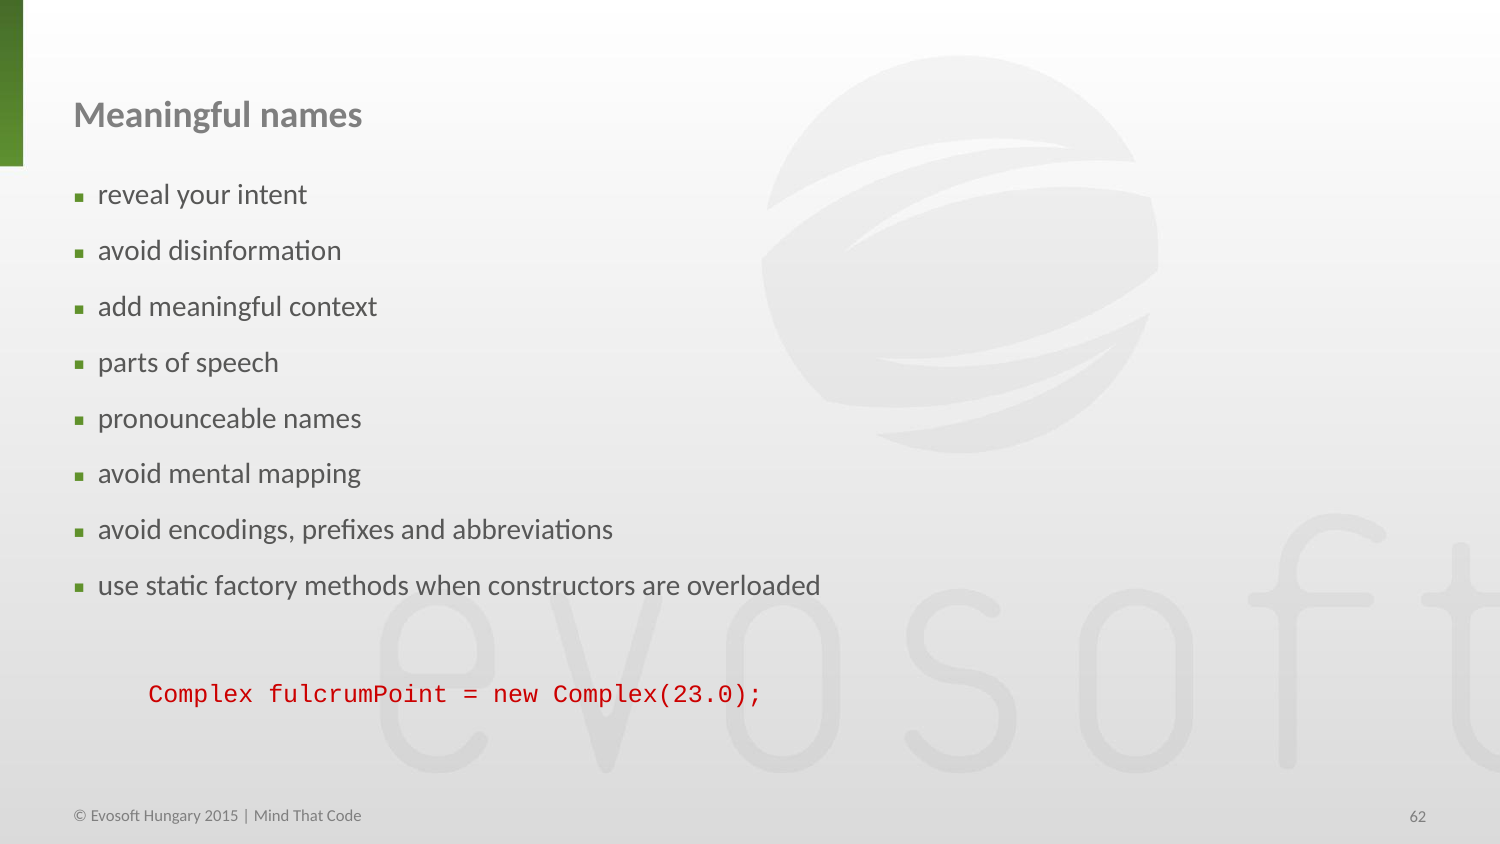

Meaningful names
  reveal your intent
  avoid disinformation
  add meaningful context
  parts of speech
  pronounceable names
  avoid mental mapping
  avoid encodings, prefixes and abbreviations
  use static factory methods when constructors are overloaded

Complex fulcrumPoint = new Complex(23.0);